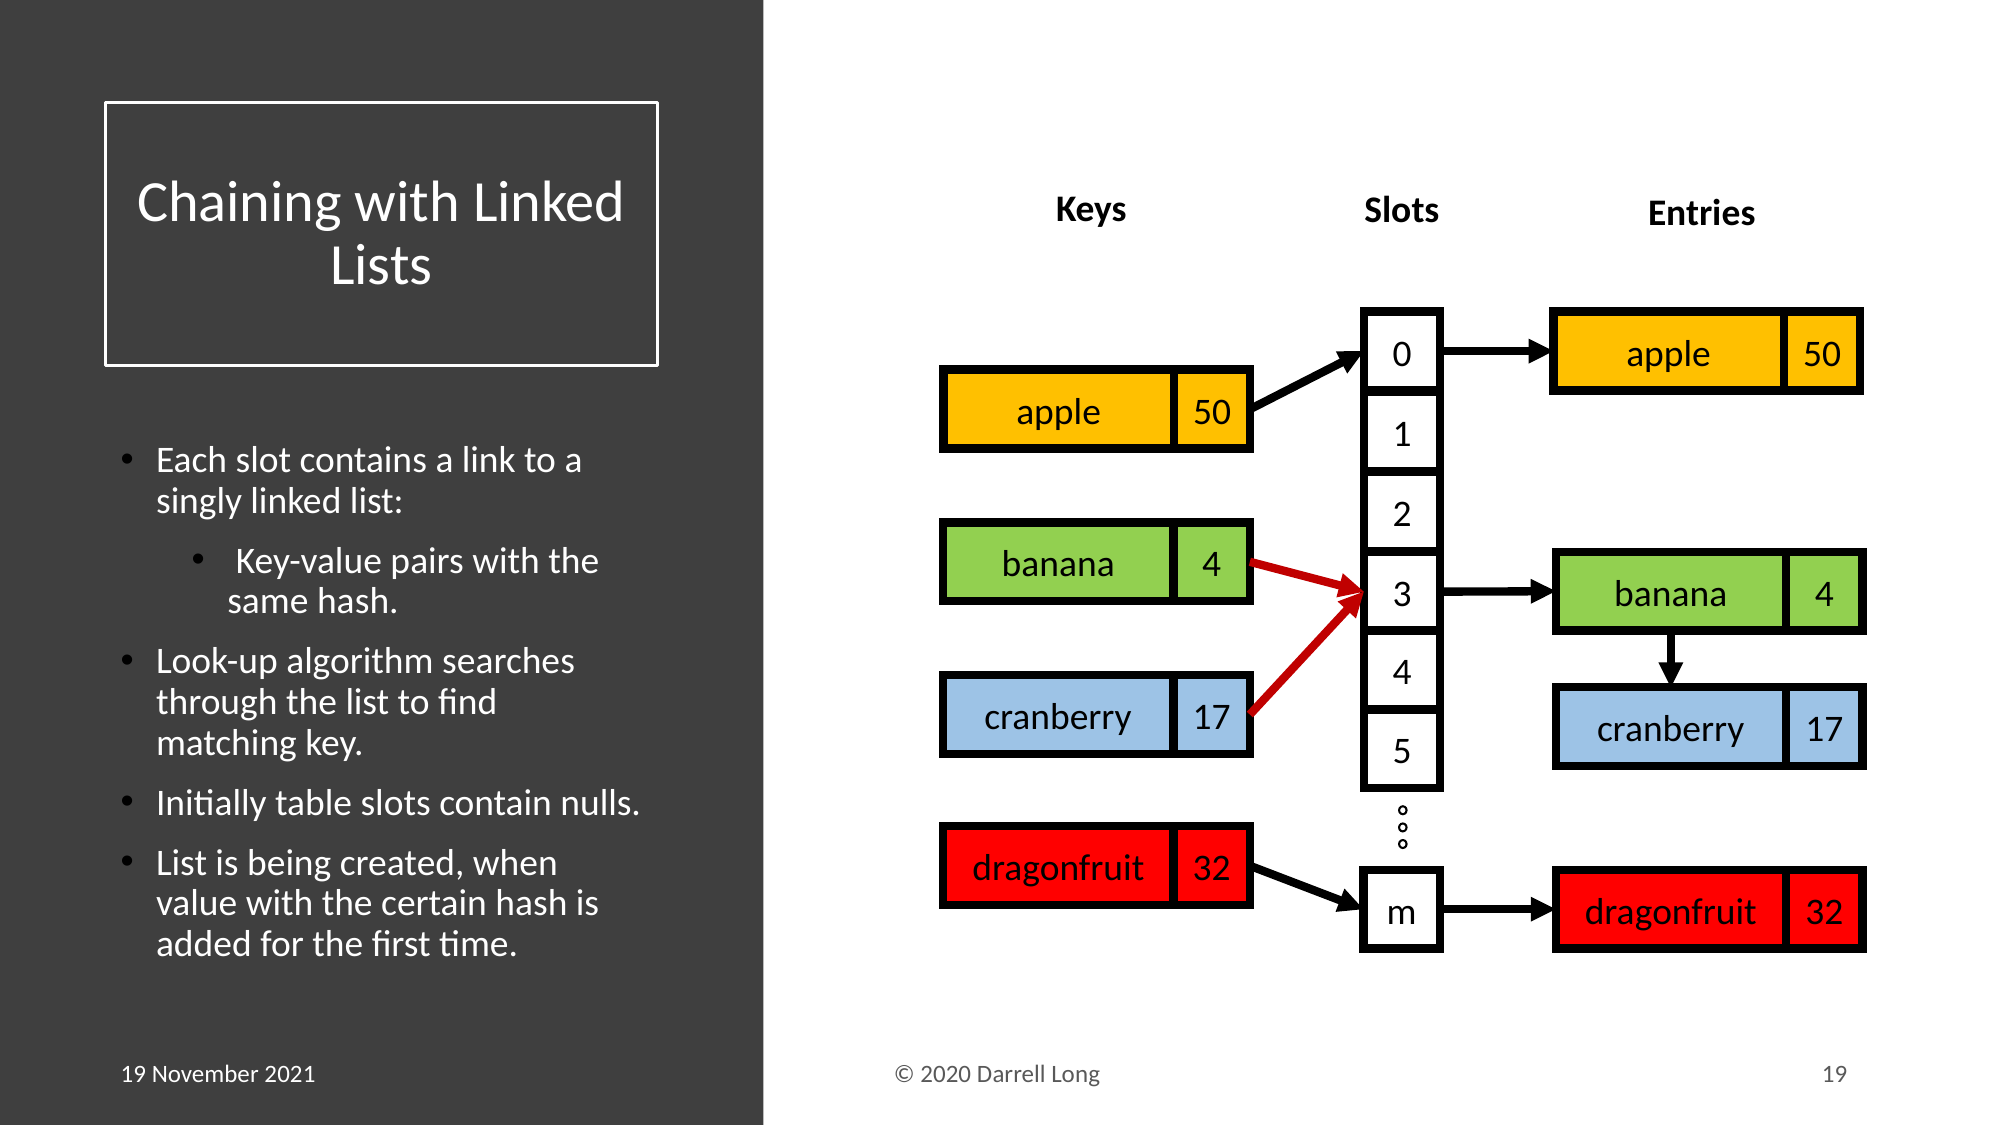

# Chaining with Linked Lists
Keys
Slots
Entries
0
1
2
3
4
5

m
apple
50
apple
50
banana
4
banana
4
cranberry
17
cranberry
17
dragonfruit
32
dragonfruit
32
Each slot contains a link to a singly linked list:
 Key-value pairs with the same hash.
Look-up algorithm searches through the list to find matching key.
Initially table slots contain nulls.
List is being created, when value with the certain hash is added for the first time.
19 November 2021
© 2020 Darrell Long
19